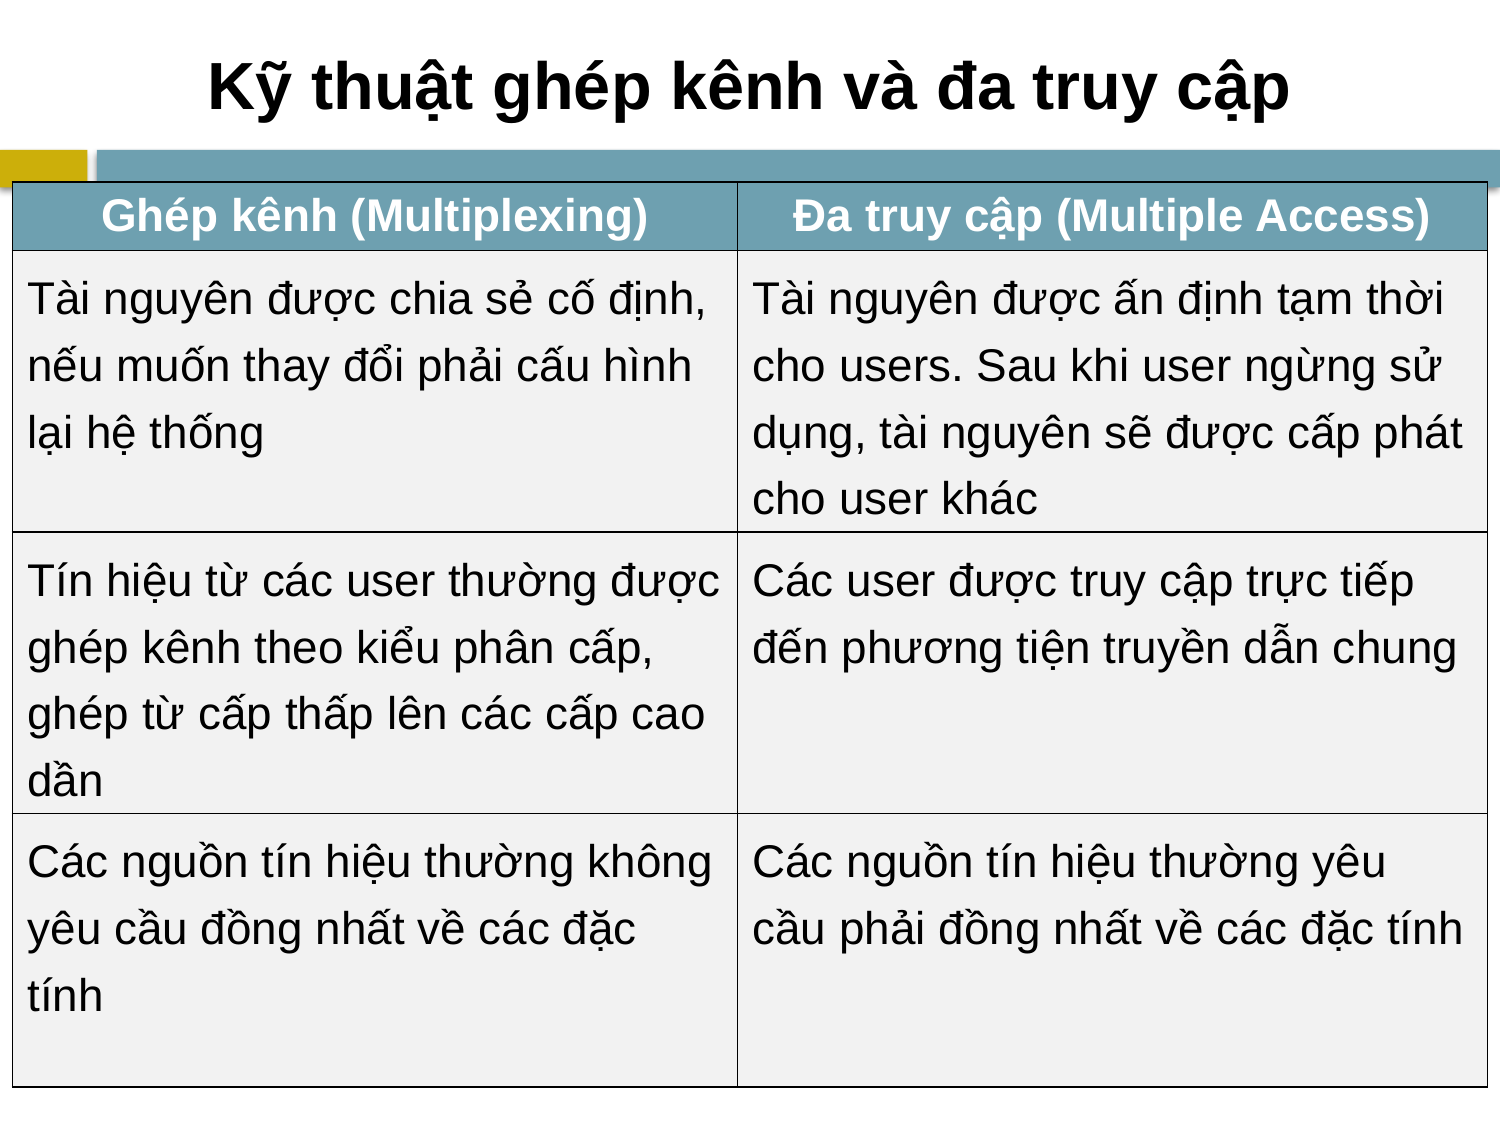

# Kỹ thuật ghép kênh và đa truy cập
| Ghép kênh (Multiplexing) | Đa truy cập (Multiple Access) |
| --- | --- |
| Tài nguyên được chia sẻ cố định, nếu muốn thay đổi phải cấu hình lại hệ thống | Tài nguyên được ấn định tạm thời cho users. Sau khi user ngừng sử dụng, tài nguyên sẽ được cấp phát cho user khác |
| Tín hiệu từ các user thường được ghép kênh theo kiểu phân cấp, ghép từ cấp thấp lên các cấp cao dần | Các user được truy cập trực tiếp đến phương tiện truyền dẫn chung |
| Các nguồn tín hiệu thường không yêu cầu đồng nhất về các đặc tính | Các nguồn tín hiệu thường yêu cầu phải đồng nhất về các đặc tính |